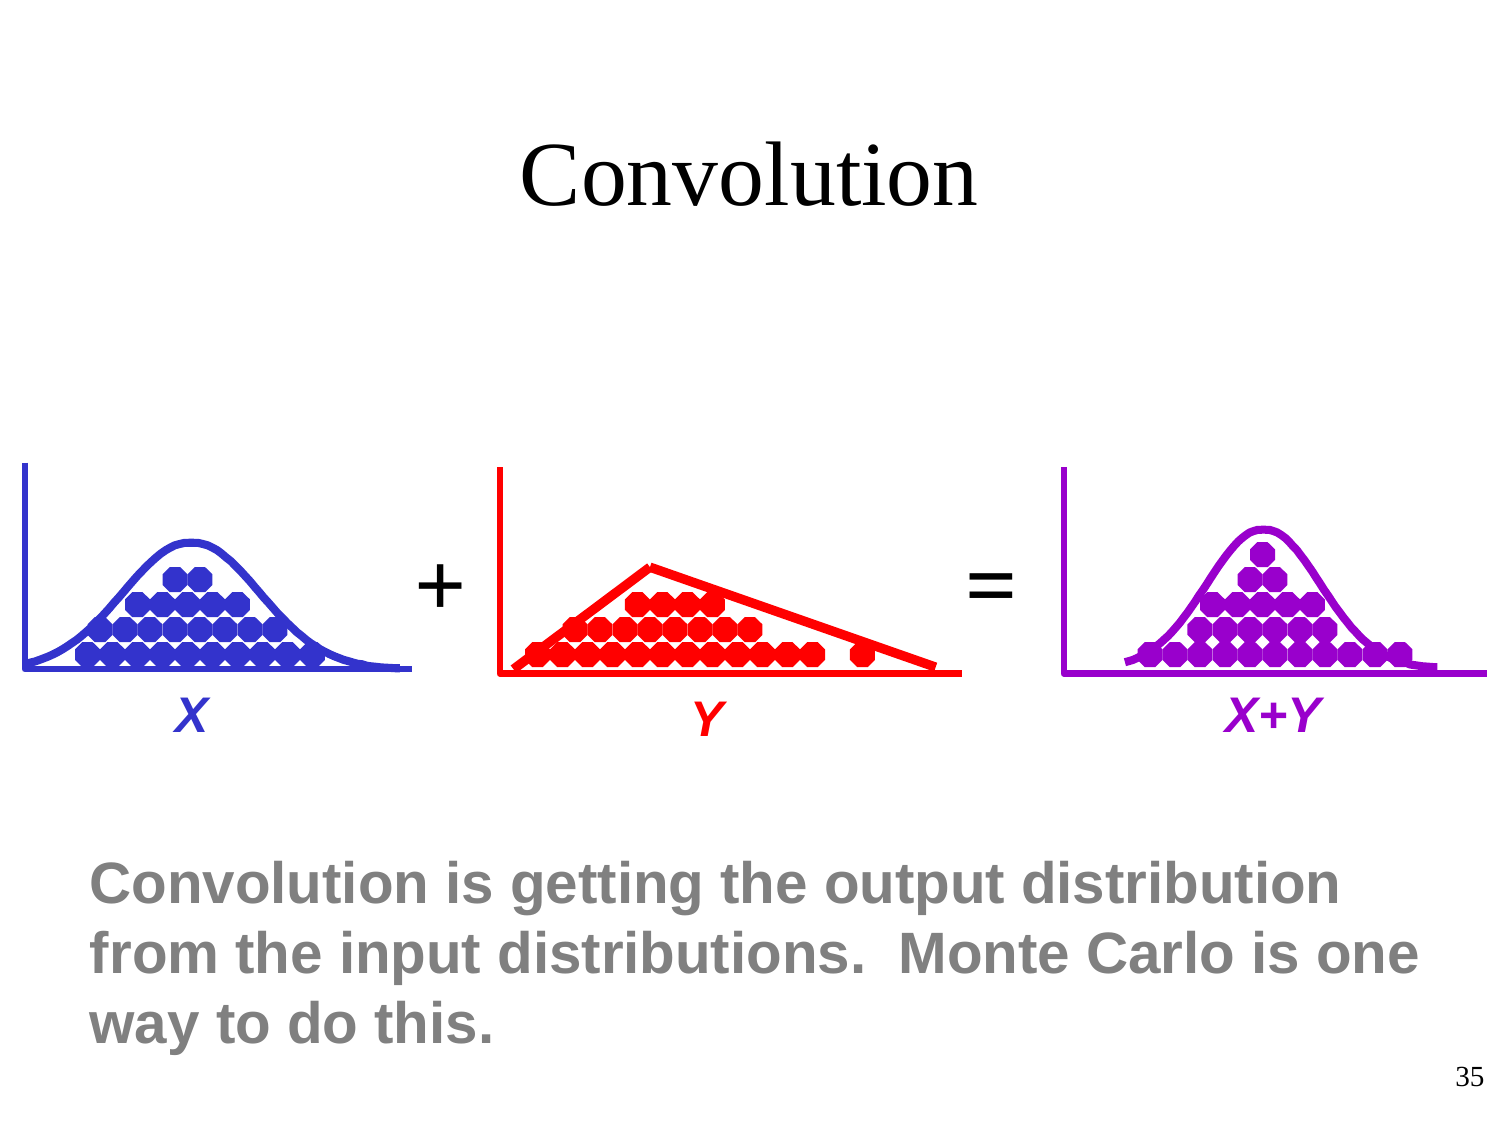

# Convolution

+
=

X
X+Y
Y
Convolution is getting the output distribution from the input distributions.  Monte Carlo is one way to do this.
35